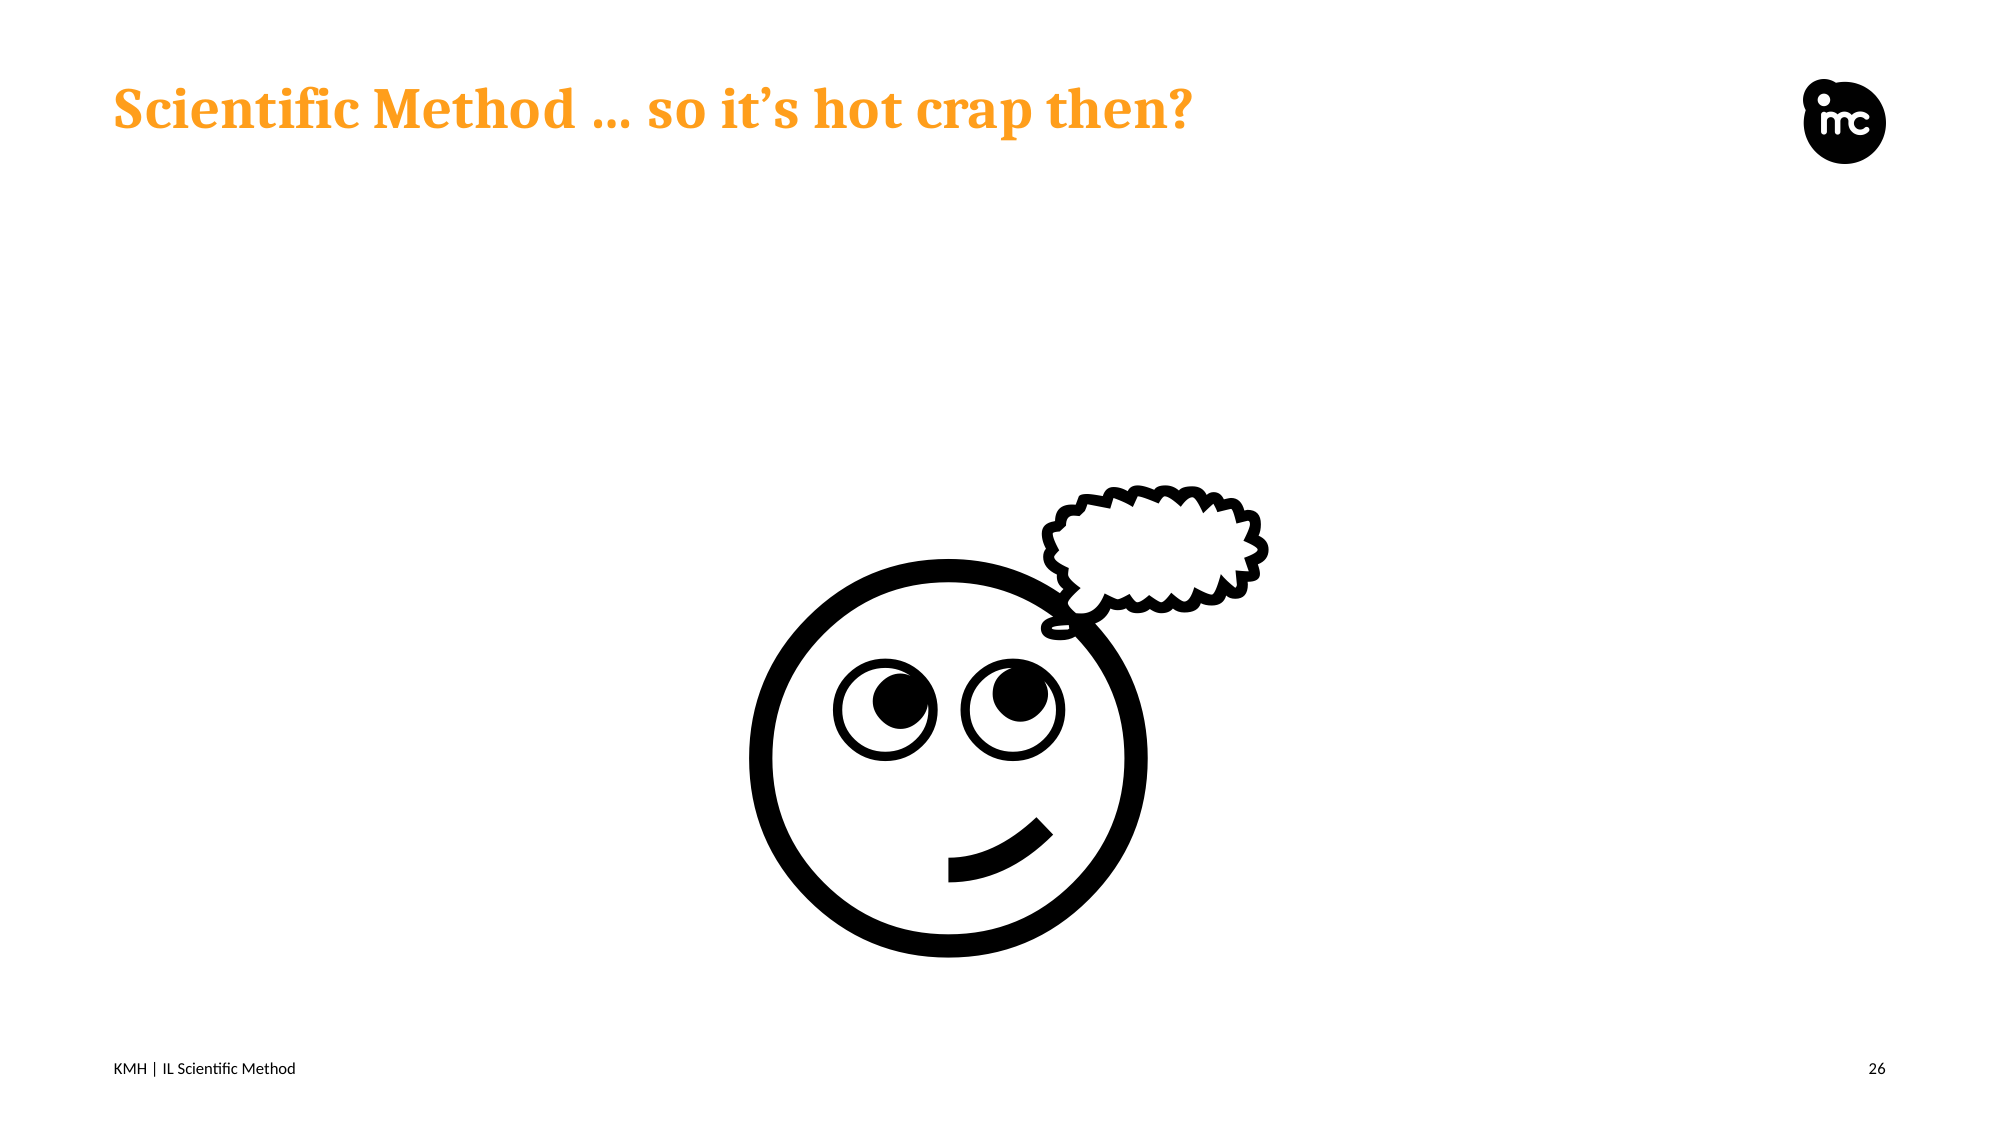

# Scientific Method … so it’s hot crap then?
🤔
KMH | IL Scientific Method

26